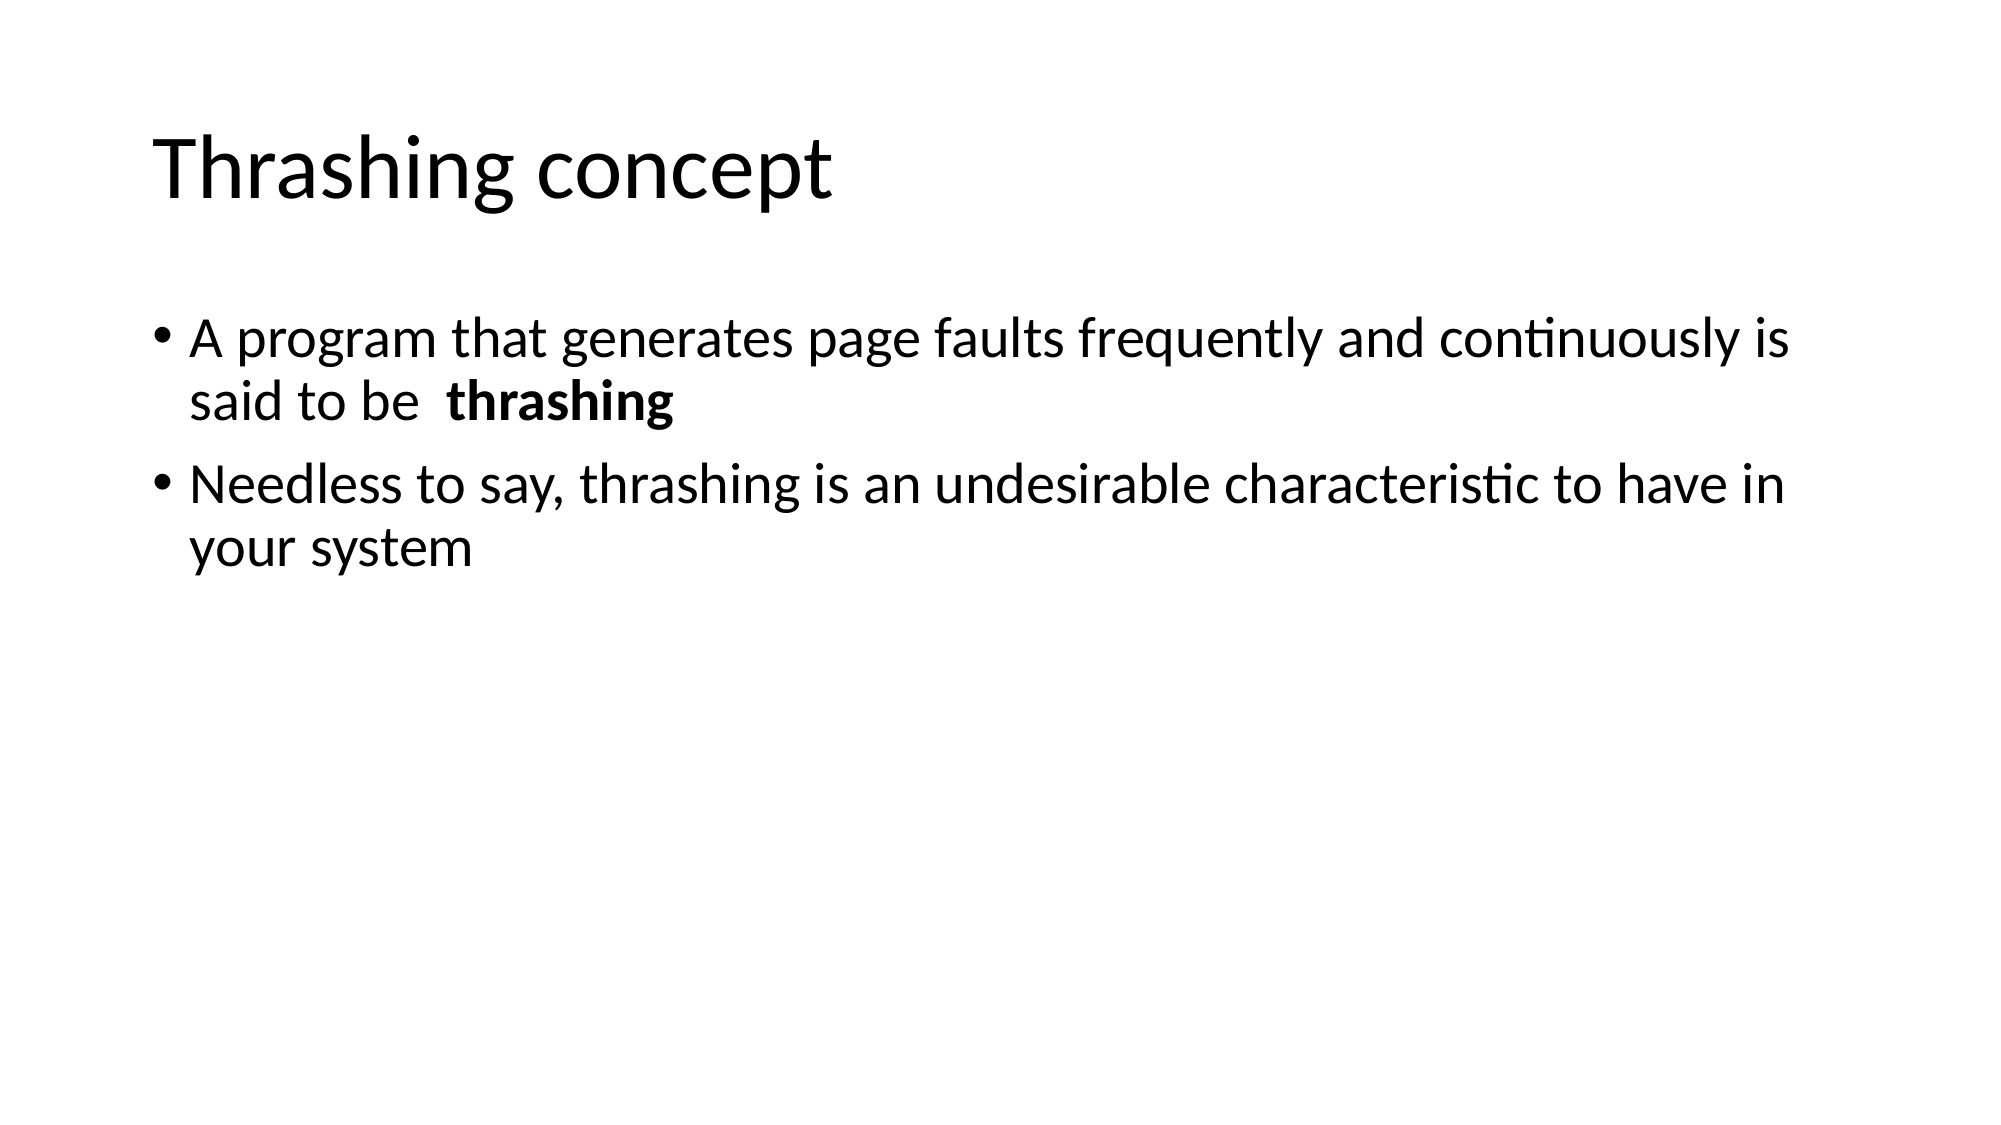

# Thrashing concept
A program that generates page faults frequently and continuously is said to be  thrashing
Needless to say, thrashing is an undesirable characteristic to have in  your system